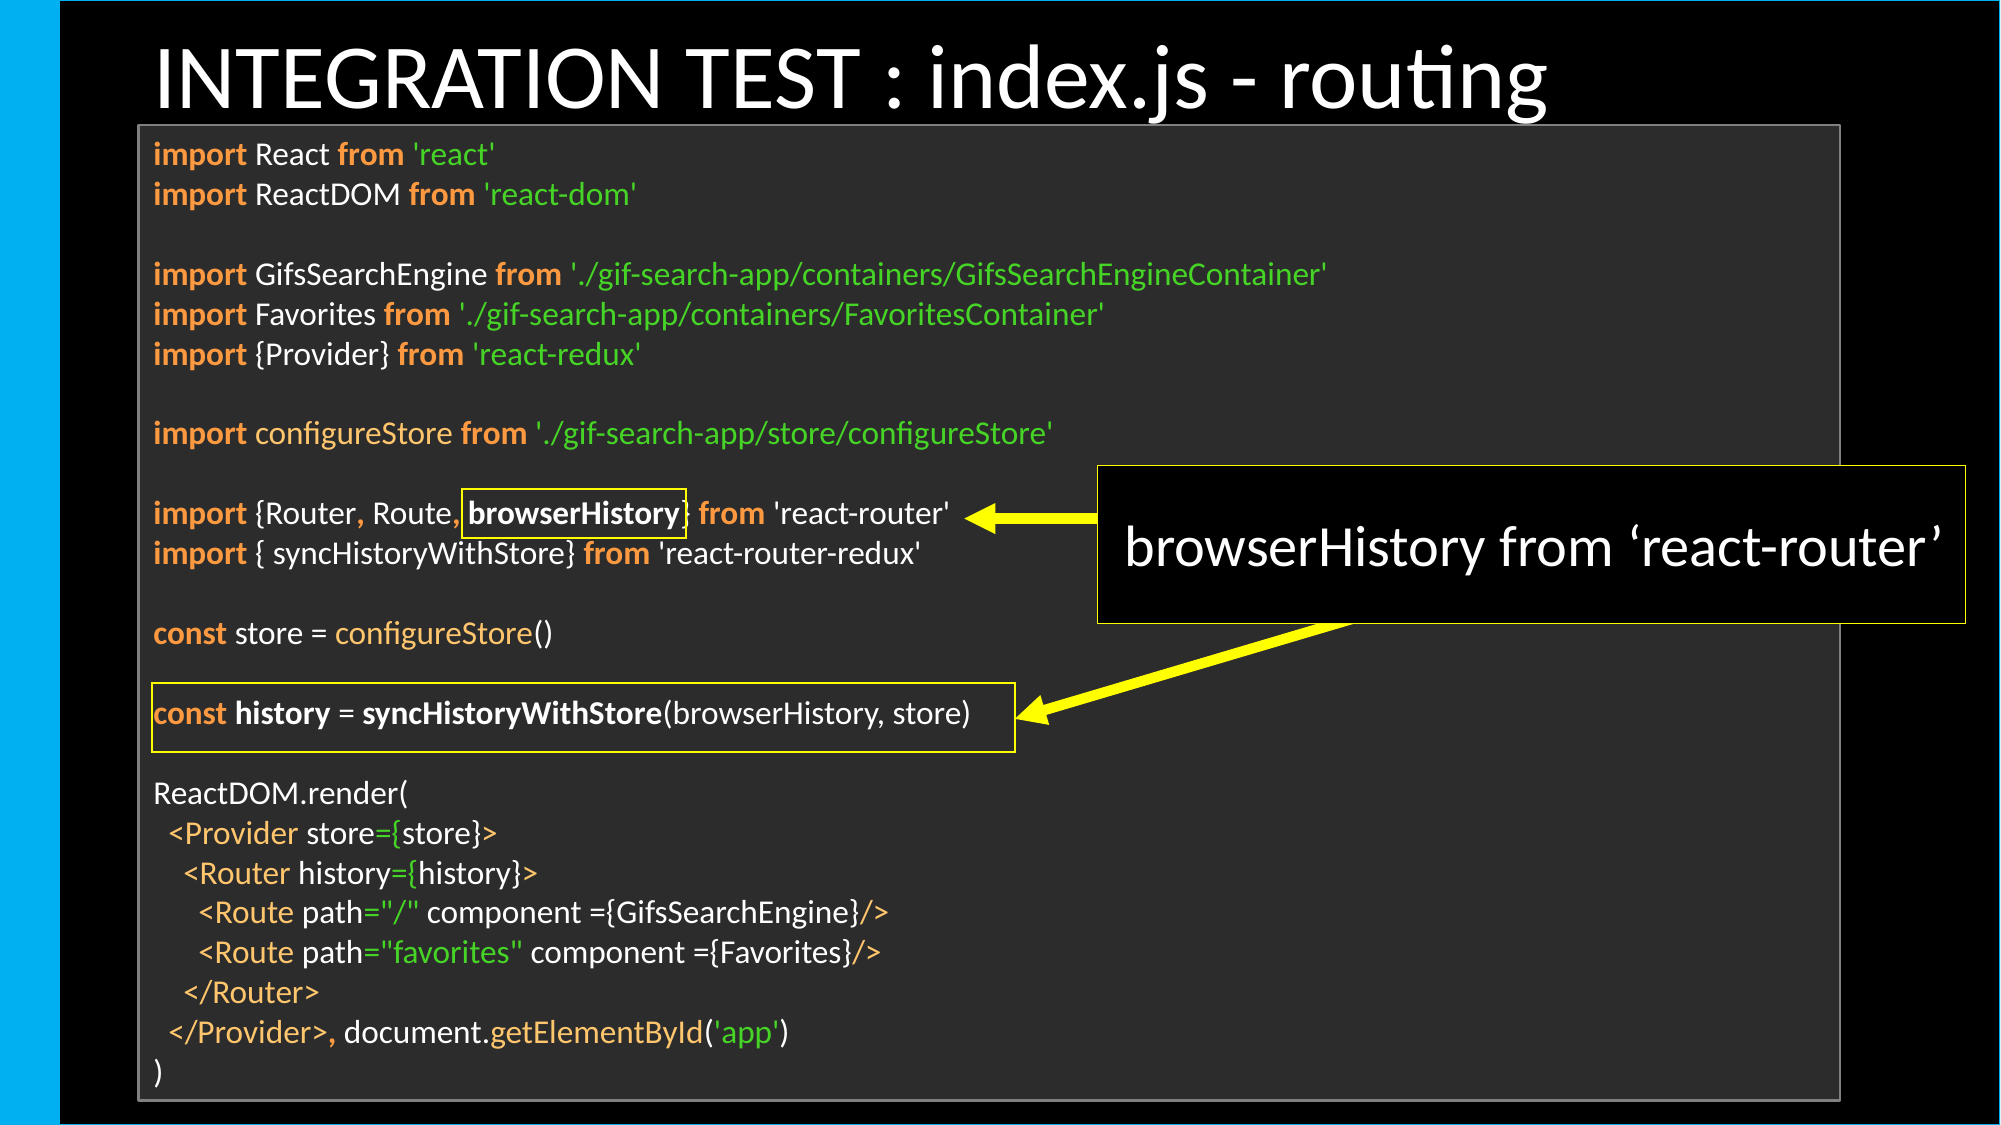

# INTEGRATION TEST : index.js - routing
import React from 'react'
import ReactDOM from 'react-dom'
import GifsSearchEngine from './gif-search-app/containers/GifsSearchEngineContainer'
import Favorites from './gif-search-app/containers/FavoritesContainer'
import {Provider} from 'react-redux'
import configureStore from './gif-search-app/store/configureStore'
import {Router, Route, browserHistory} from 'react-router'
import { syncHistoryWithStore} from 'react-router-redux'
const store = configureStore()
const history = syncHistoryWithStore(browserHistory, store)
ReactDOM.render(
  <Provider store={store}>
    <Router history={history}>
      <Route path="/" component ={GifsSearchEngine}/>
      <Route path="favorites" component ={Favorites}/>
    </Router>
  </Provider>, document.getElementById('app')
)

browserHistory from ‘react-router’